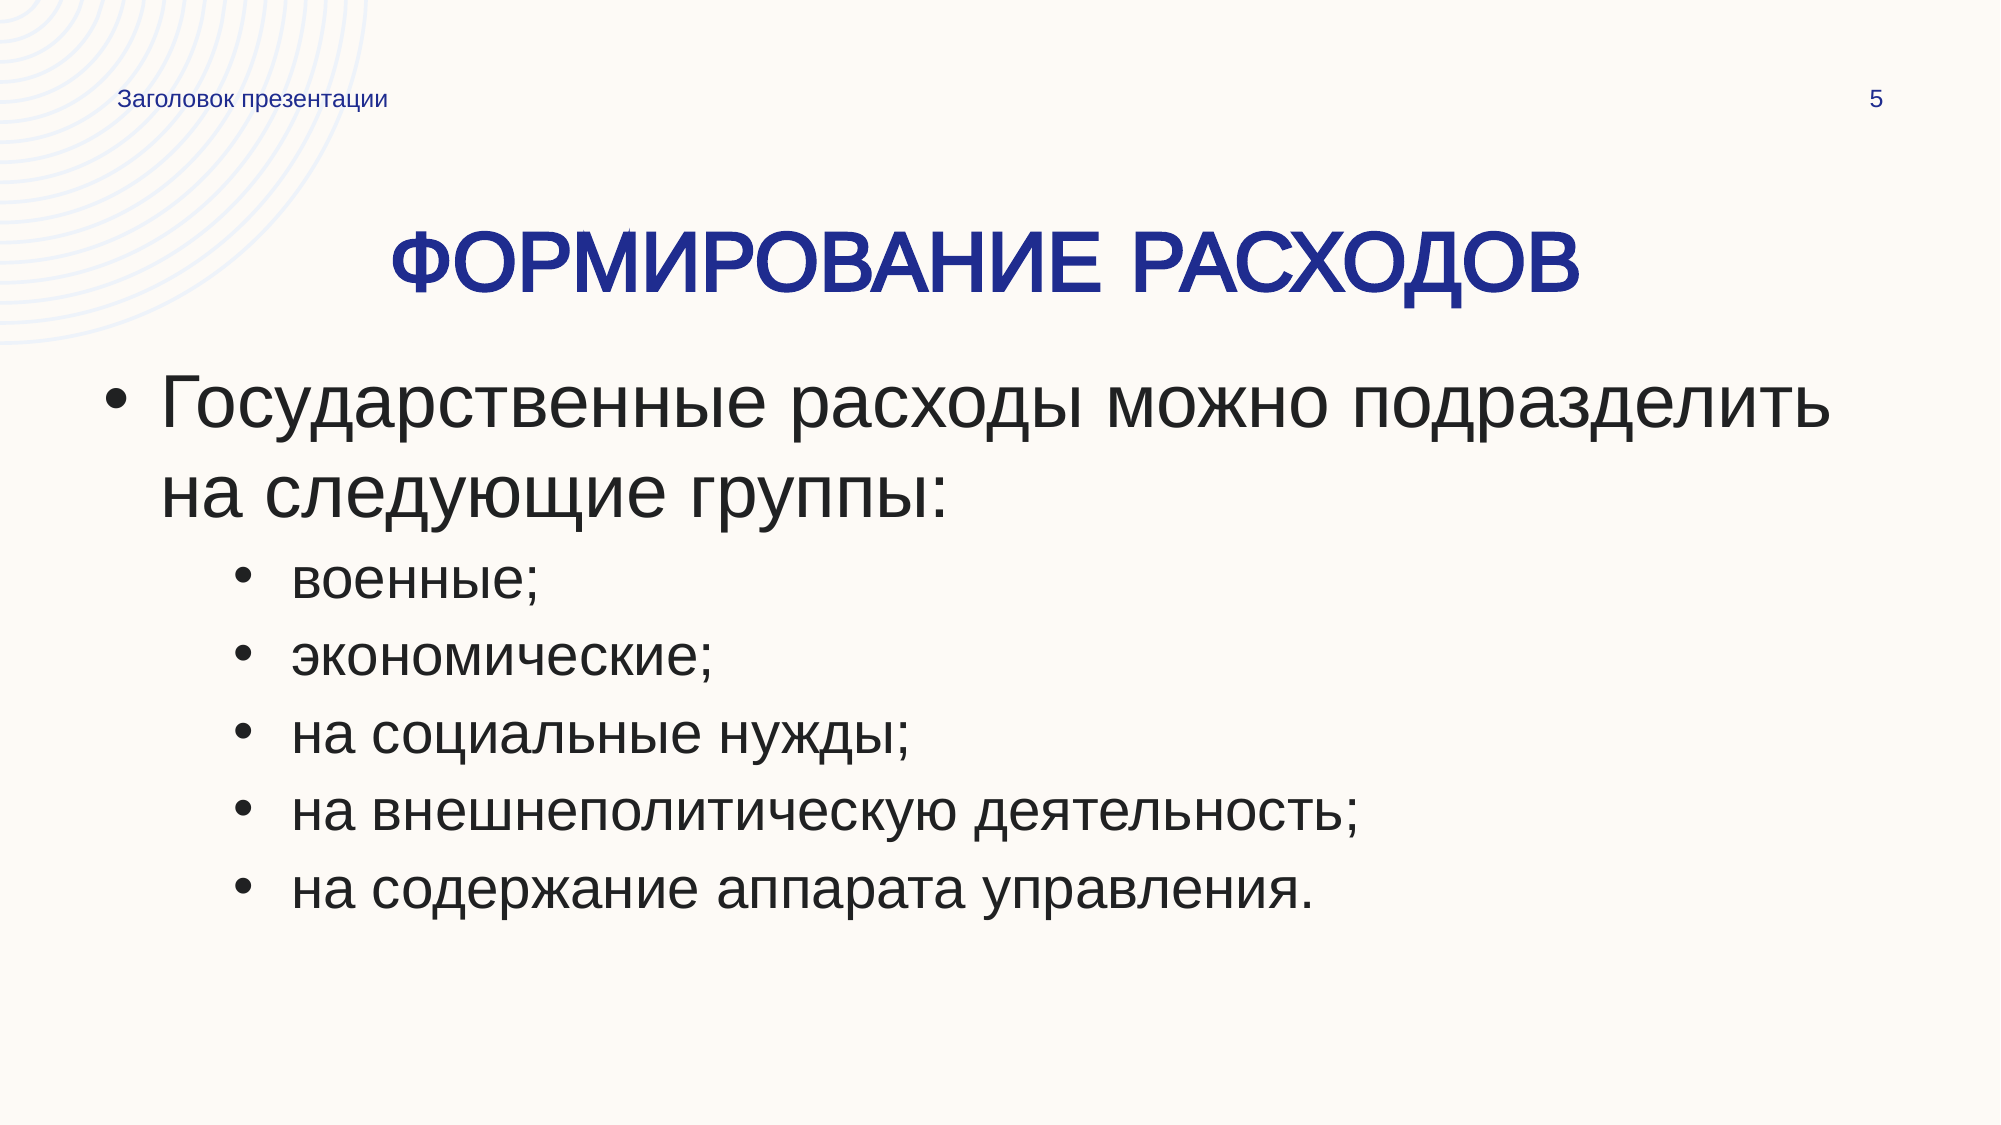

Заголовок презентации
5
# Формирование расходов
Государственные расходы можно подразделить на следующие группы:
военные;
экономические;
на социальные нужды;
на внешнеполитическую деятельность;
на содержание аппарата управления.